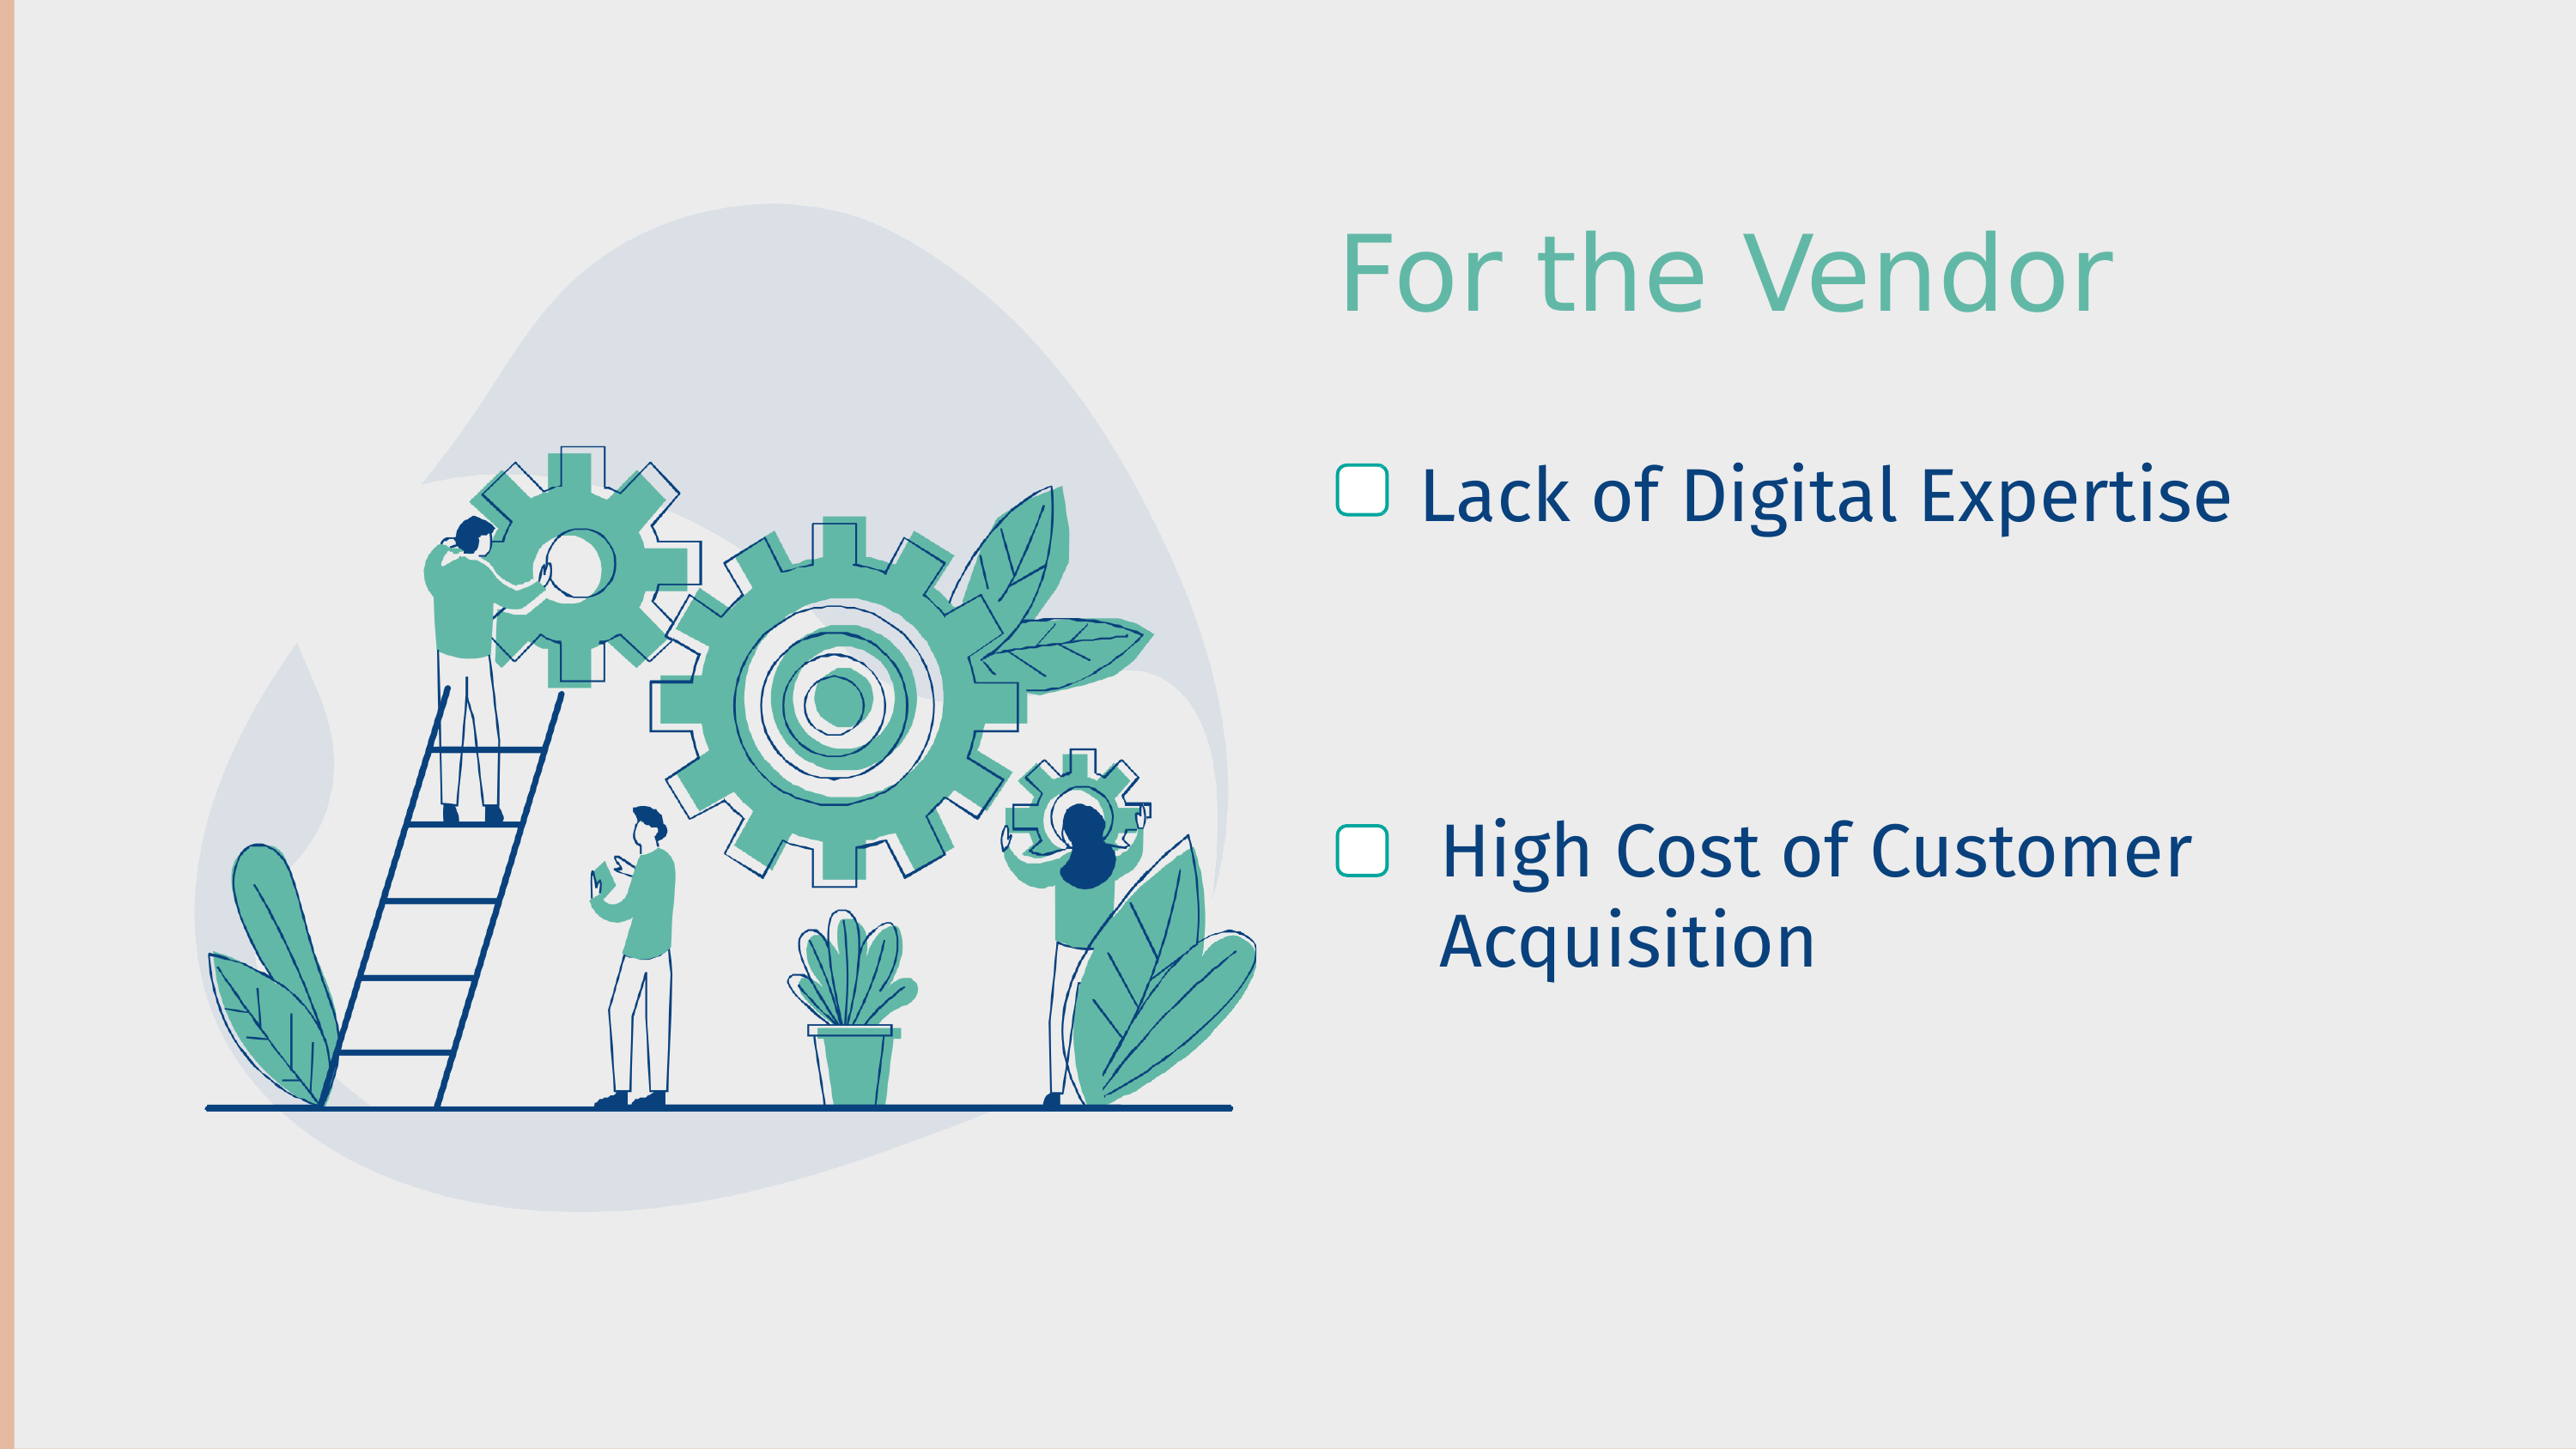

# For the Vendor
Lack of Digital Expertise

High Cost of Customer Acquisition